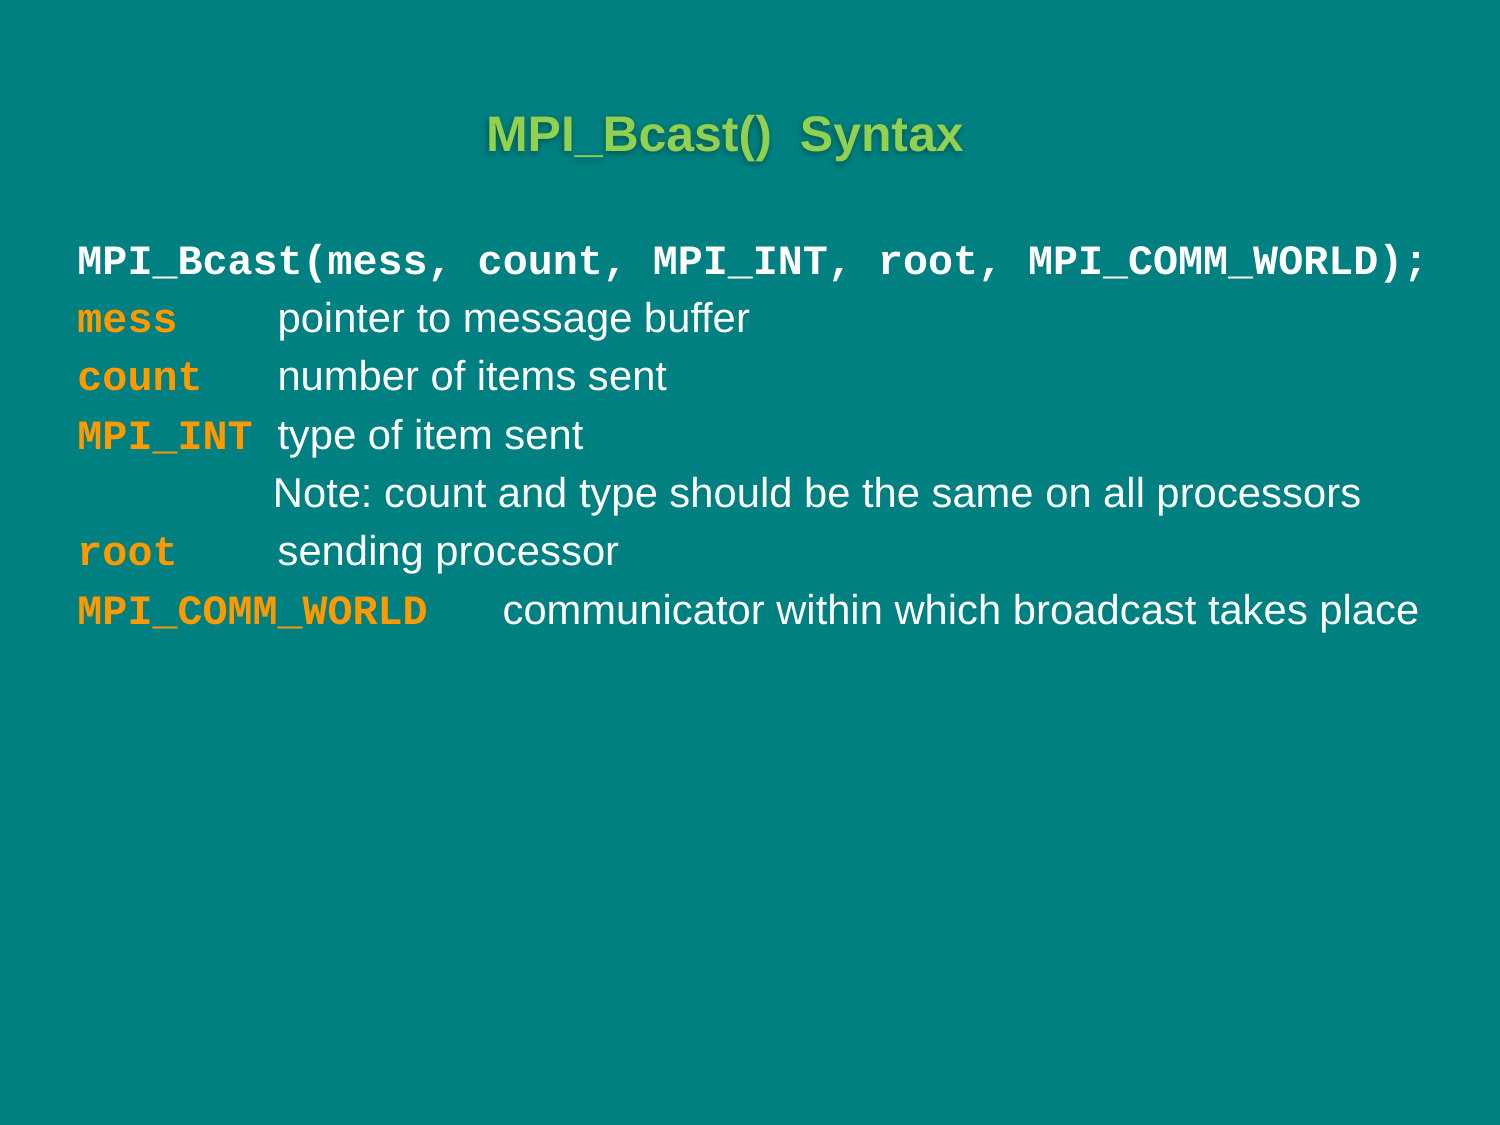

# MPI_Bcast()  Syntax
MPI_Bcast(mess, count, MPI_INT, root, MPI_COMM_WORLD);
mess    pointer to message buffer
count   number of items sent
MPI_INT type of item sent
                 Note: count and type should be the same on all processors
root    sending processor
MPI_COMM_WORLD   communicator within which broadcast takes place